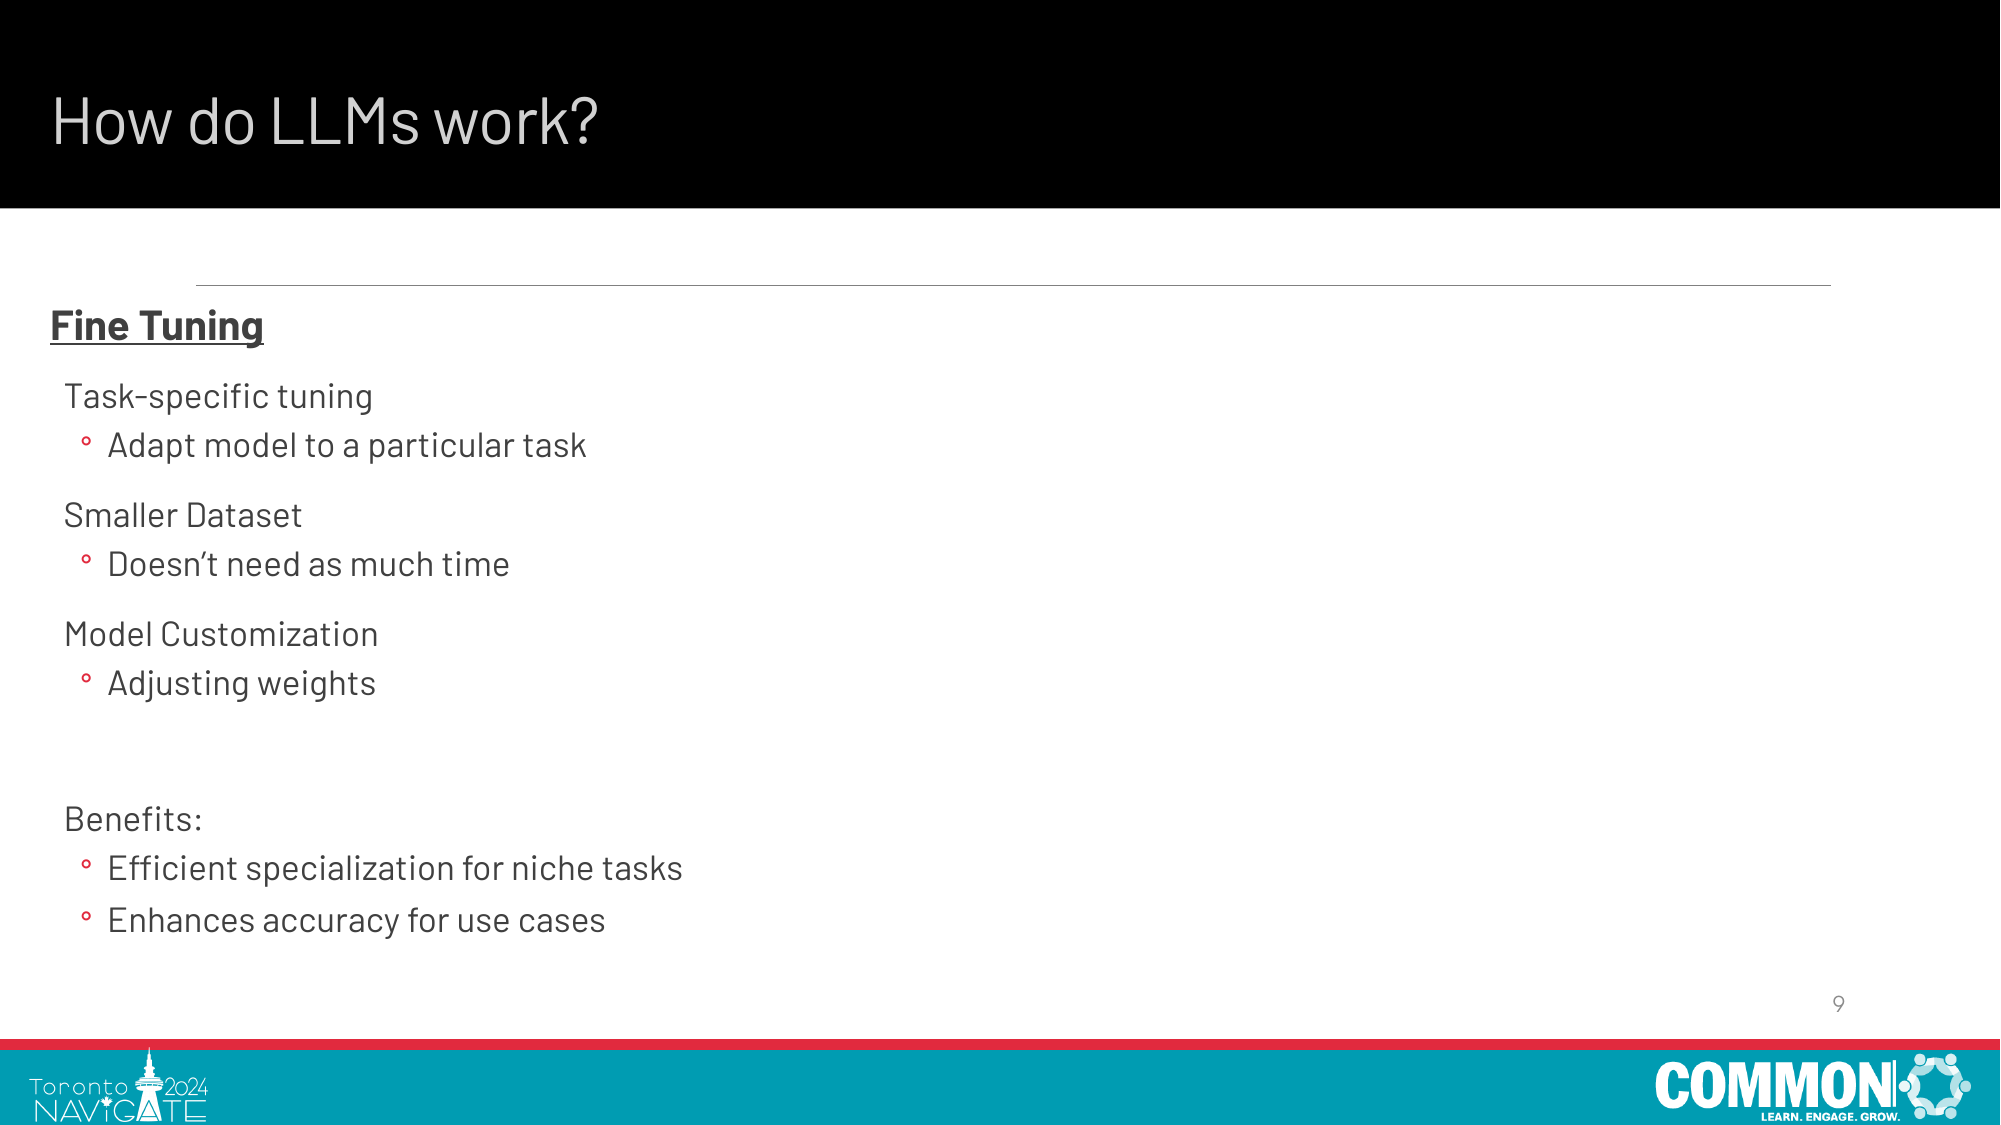

# How do LLMs work?
Fine Tuning
Task-specific tuning
Adapt model to a particular task
Smaller Dataset
Doesn’t need as much time
Model Customization
Adjusting weights

Benefits:
Efficient specialization for niche tasks
Enhances accuracy for use cases
9